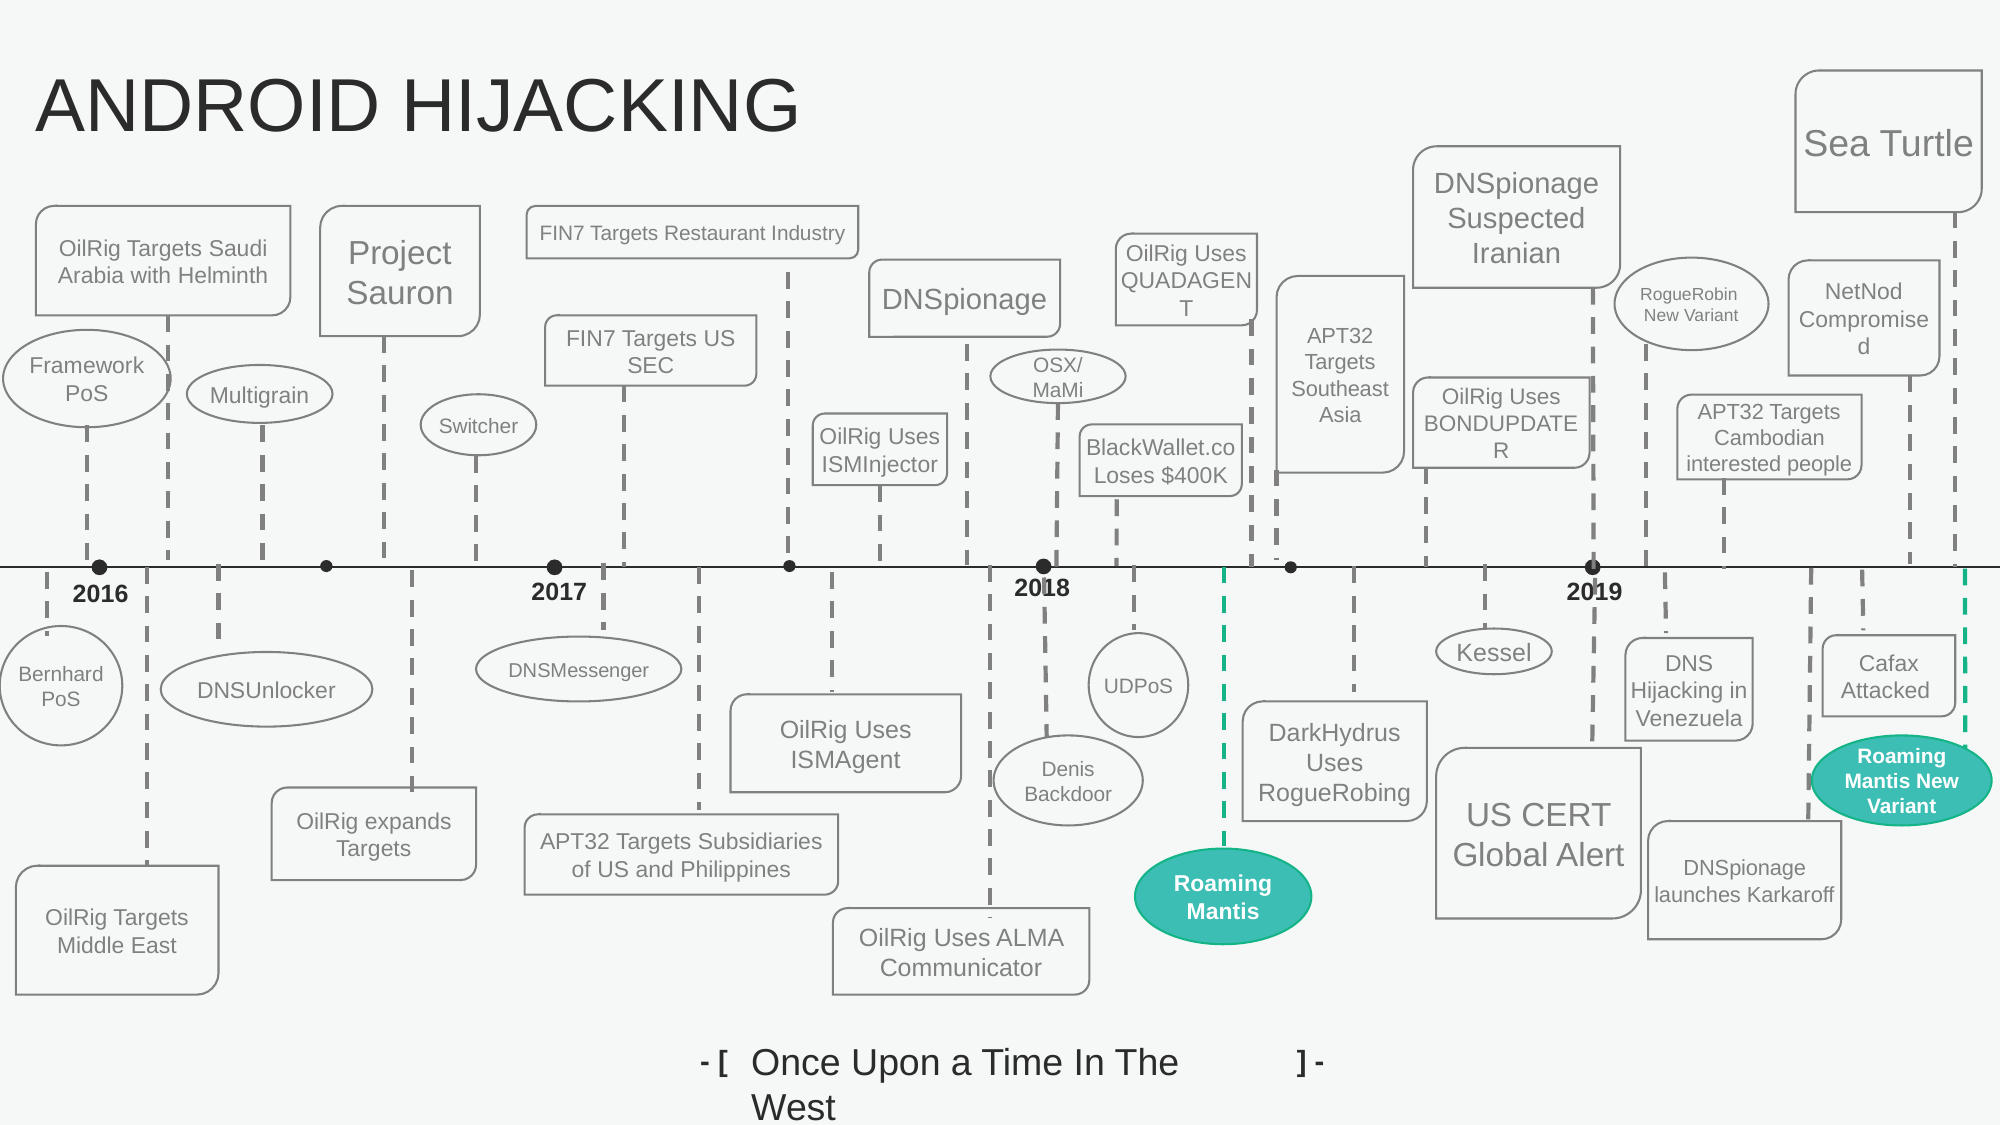

ANDROID HIJACKING
Sea Turtle
DNSpionage Suspected Iranian
OilRig Targets Saudi Arabia with Helminth
Project Sauron
FIN7 Targets Restaurant Industry
OilRig Uses QUADAGENT
RogueRobin
New Variant
DNSpionage
NetNod
Compromised
APT32 Targets Southeast Asia
FIN7 Targets US SEC
FrameworkPoS
OSX/MaMi
Multigrain
OilRig Uses BONDUPDATER
Switcher
APT32 Targets Cambodian interested people
OilRig Uses ISMInjector
BlackWallet.co Loses $400K

2018

2019
2017
2016
BernhardPoS
Kessel
UDPoS
Cafax
Attacked
DNSMessenger
DNS Hijacking in Venezuela
DNSUnlocker
OilRig Uses ISMAgent
DarkHydrus Uses RogueRobing
Denis Backdoor
Roaming Mantis New Variant
US CERT Global Alert
OilRig expands Targets
APT32 Targets Subsidiaries of US and Philippines
DNSpionage launches Karkaroff
Roaming Mantis
OilRig Targets Middle East
OilRig Uses ALMA Communicator